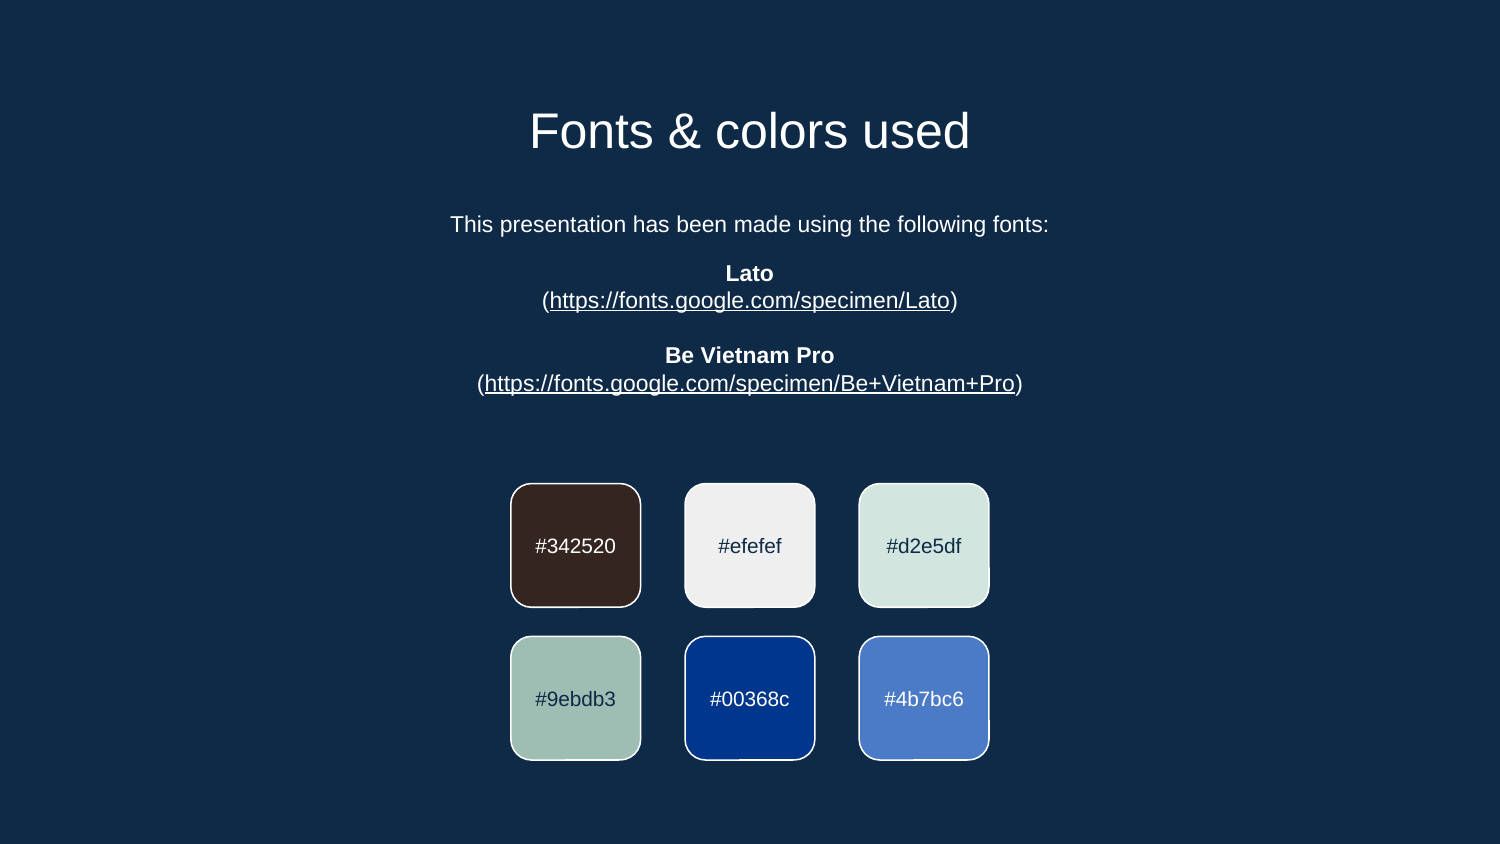

# Fonts & colors used
This presentation has been made using the following fonts:
Lato
(https://fonts.google.com/specimen/Lato)

Be Vietnam Pro
(https://fonts.google.com/specimen/Be+Vietnam+Pro)

#342520
#efefef
#d2e5df

#9ebdb3
#00368c
#4b7bc6